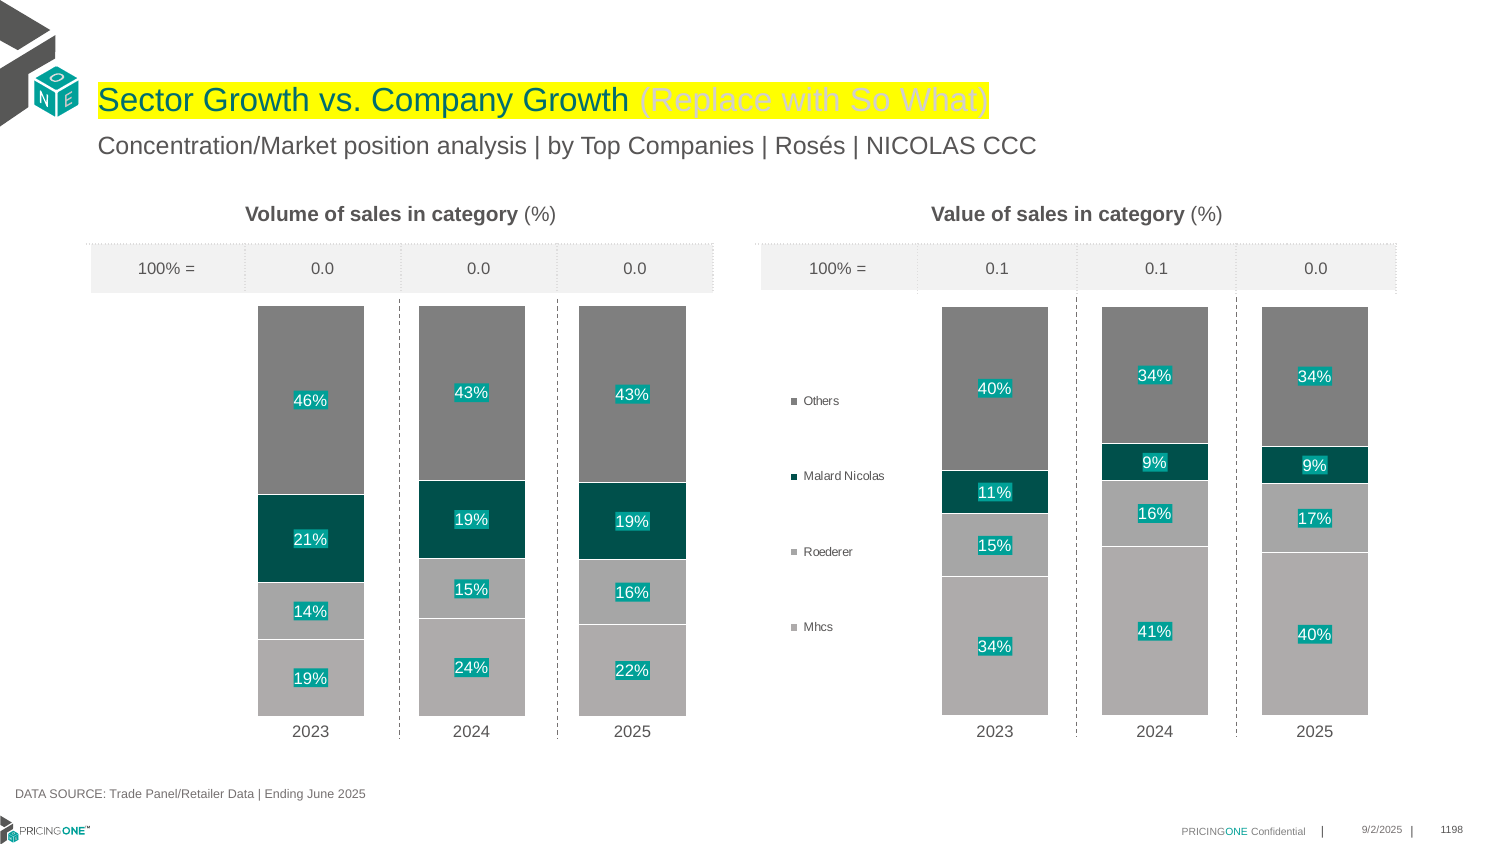

# Sector Growth vs. Company Growth (Replace with So What)
Concentration/Market position analysis | by Top Companies | Rosés | NICOLAS CCC
| Volume of sales in category (%) |  |  |  |
| --- | --- | --- | --- |
| 100% = | 0.0 | 0.0 | 0.0 |
| Value of sales in category (%) |  |  |  |
| --- | --- | --- | --- |
| 100% = | 0.1 | 0.1 | 0.0 |

### Chart

| Category | Mhcs | Roederer | Malard Nicolas | Others |
|---|---|---|---|---|
| 2023 | 0.18758620689655173 | 0.13724137931034483 | 0.21448275862068966 | 0.4606896551724138 |
| 2024 | 0.23711340206185566 | 0.14591593973037273 | 0.19191118160190326 | 0.42505947660586835 |
| 2025 | 0.2231237322515213 | 0.15821501014198783 | 0.18661257606490872 | 0.43204868154158216 |

### Chart

| Category | Mhcs | Roederer | Malard Nicolas | Others |
|---|---|---|---|---|
| 2023 | 0.3390487452371567 | 0.15376241154719672 | 0.10634044709724647 | 0.40084839611840006 |
| 2024 | 0.41256376399958206 | 0.16207692526906745 | 0.08870439152283155 | 0.33665491920851903 |
| 2025 | 0.3978886347923204 | 0.16827102058182206 | 0.091953411689624 | 0.34188693293623357 |
DATA SOURCE: Trade Panel/Retailer Data | Ending June 2025

9/2/2025
1198